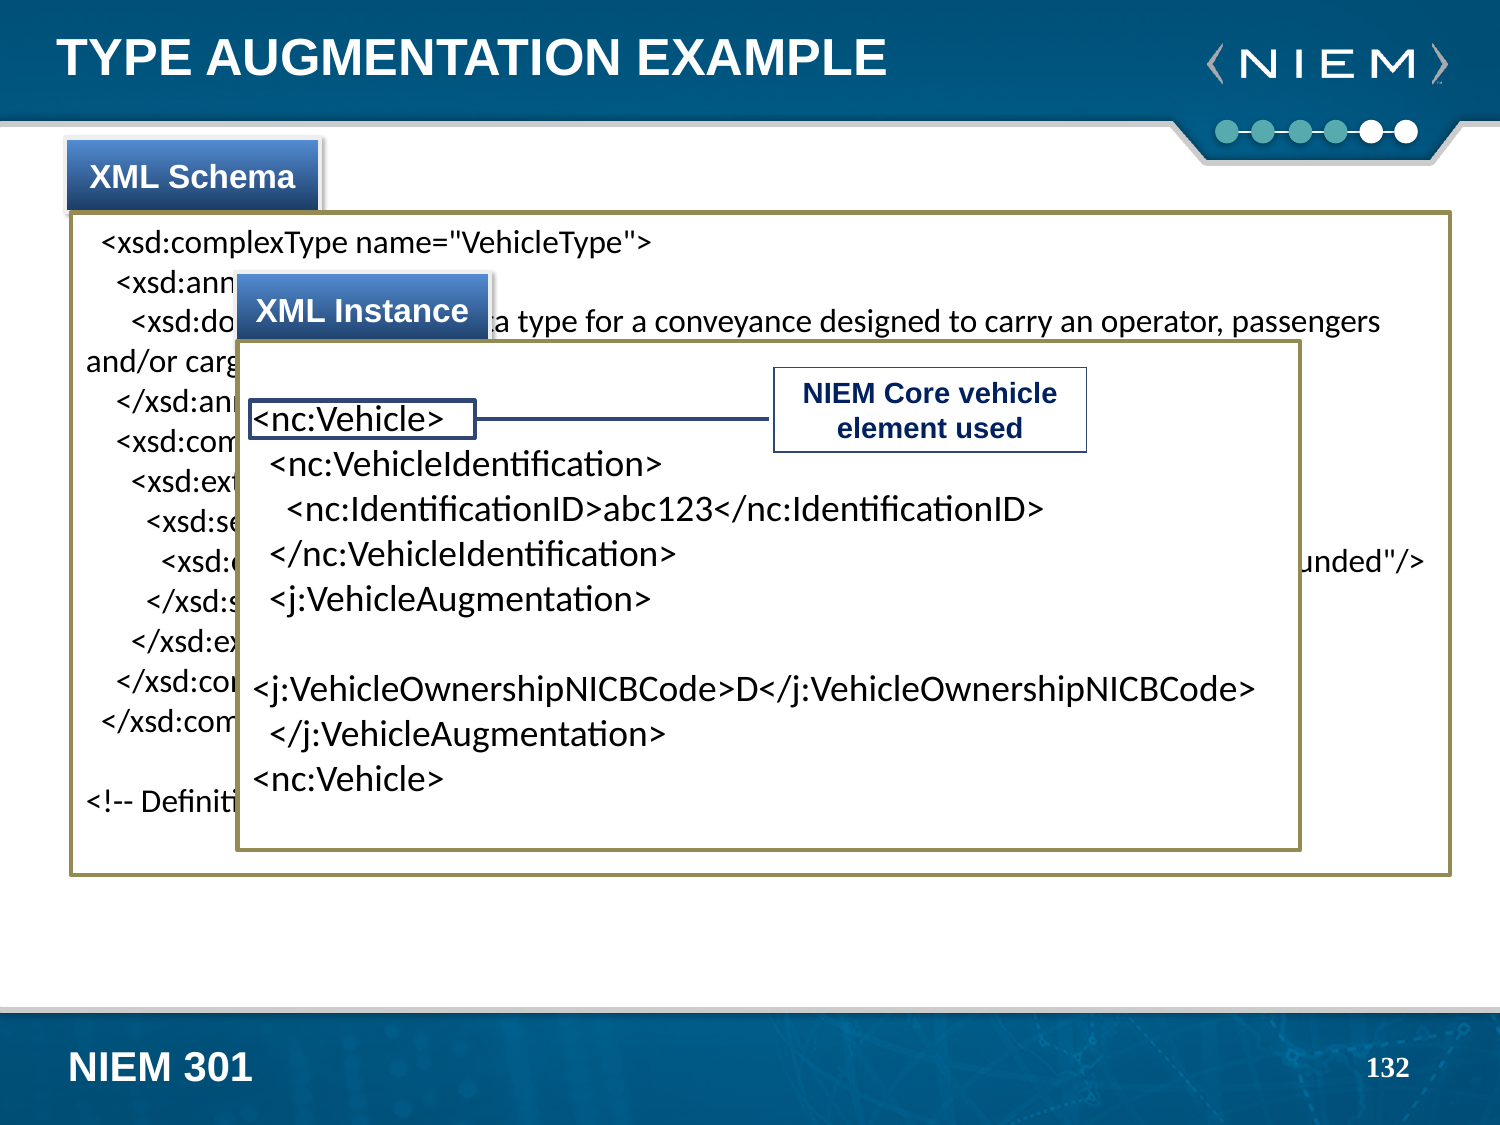

# Type Augmentation Example

XML Schema
  <xsd:complexType name="VehicleType">
    <xsd:annotation>
      <xsd:documentation>A data type for a conveyance designed to carry an operator, passengers and/or cargo, over land.</xsd:documentation>
    </xsd:annotation>
    <xsd:complexContent>
      <xsd:extension base="nc:ConveyanceType">
        <xsd:sequence>
          <xsd:element ref="nc:VehicleAugmentationPoint" minOccurs="0" maxOccurs="unbounded"/>
        </xsd:sequence>
      </xsd:extension>
    </xsd:complexContent>
  </xsd:complexType>

<!-- Definition of j:VehicleAugmentationType omitted due to space -->
XML Instance

<nc:Vehicle>
  <nc:VehicleIdentification>
    <nc:IdentificationID>abc123</nc:IdentificationID>
  </nc:VehicleIdentification>
  <j:VehicleAugmentation>
    <j:VehicleOwnershipNICBCode>D</j:VehicleOwnershipNICBCode>
  </j:VehicleAugmentation>
<nc:Vehicle>
NIEM Core vehicle element used

Augmentation element included for "justice specific" vehicle information.
132